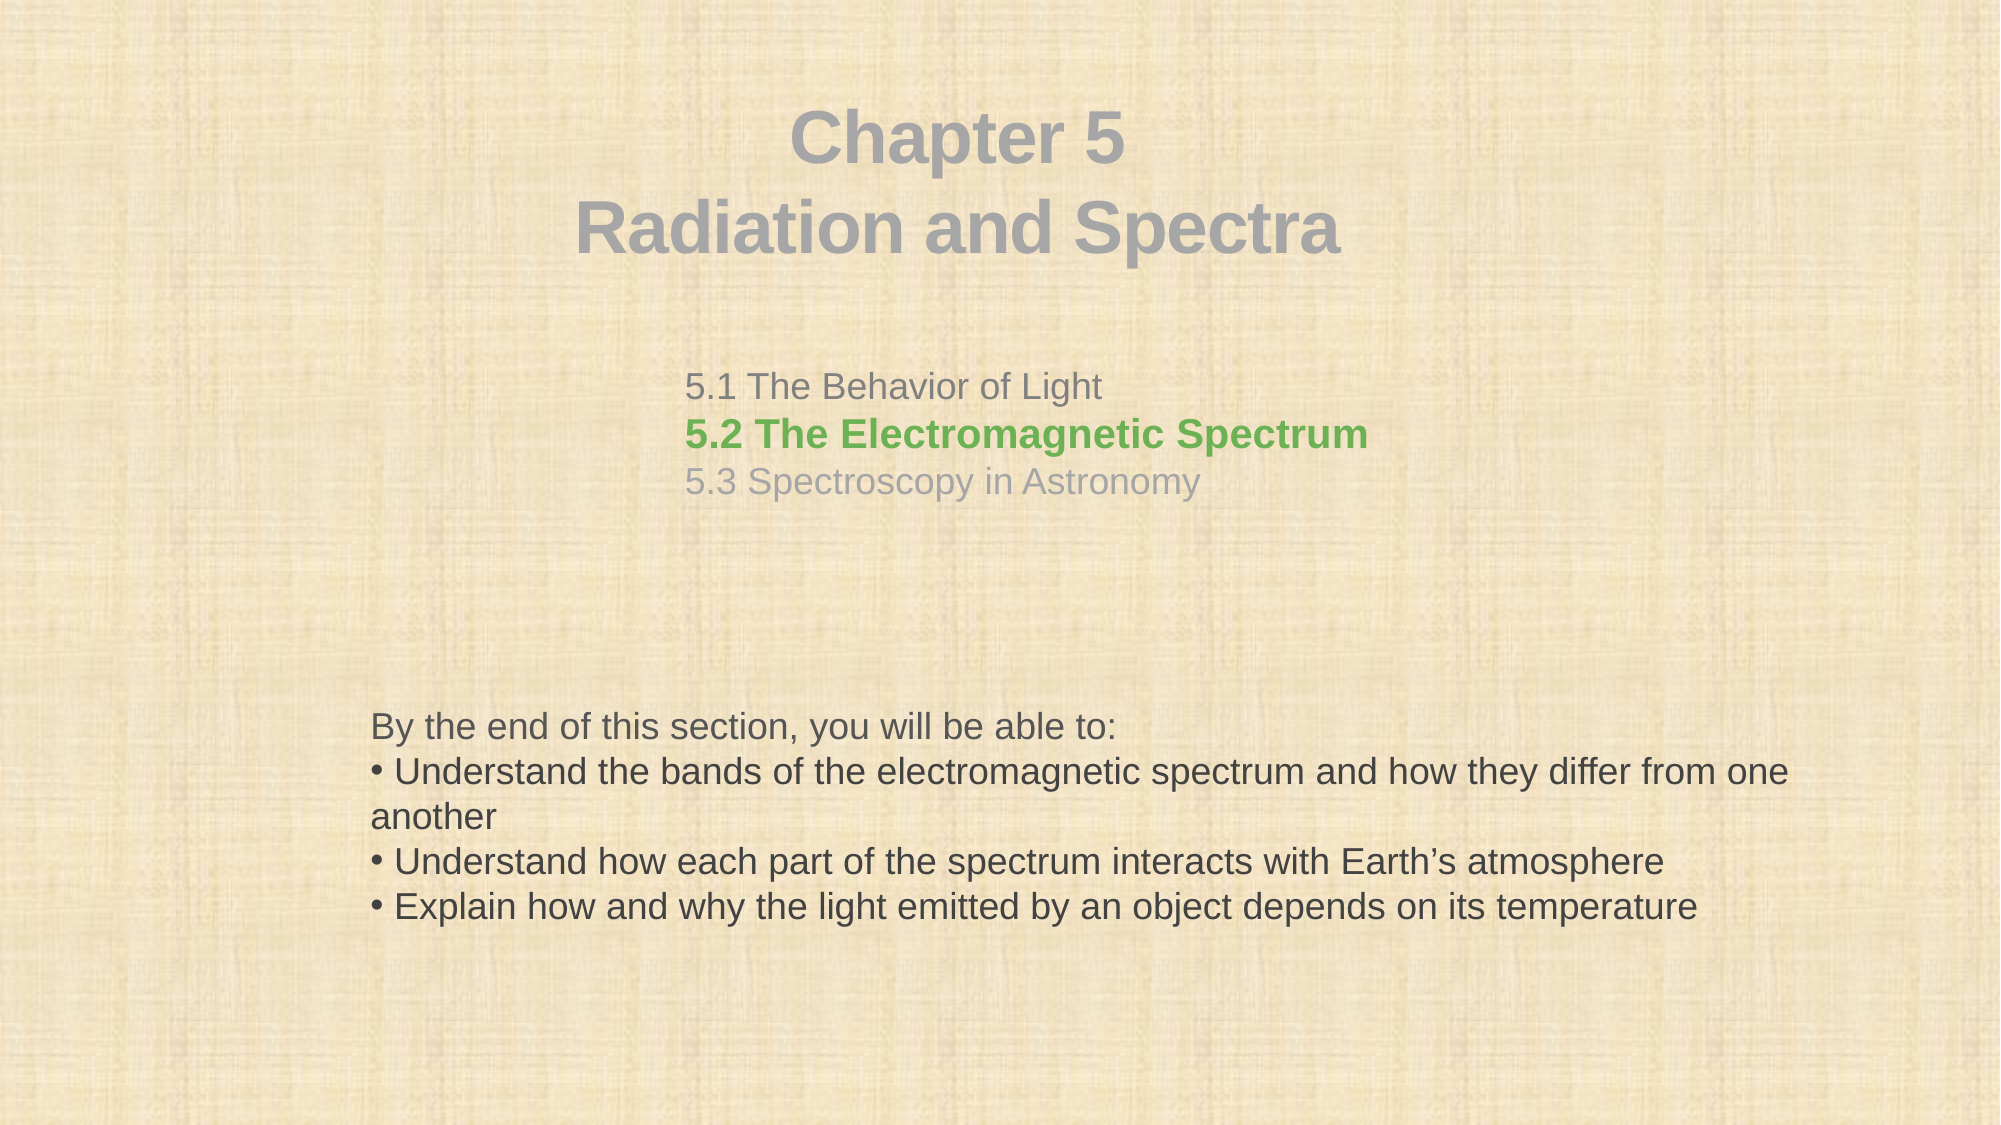

Chapter 5
Radiation and Spectra
5.1 The Behavior of Light
5.2 The Electromagnetic Spectrum
5.3 Spectroscopy in Astronomy
By the end of this section, you will be able to:
 Understand the bands of the electromagnetic spectrum and how they differ from one another
 Understand how each part of the spectrum interacts with Earth’s atmosphere
 Explain how and why the light emitted by an object depends on its temperature